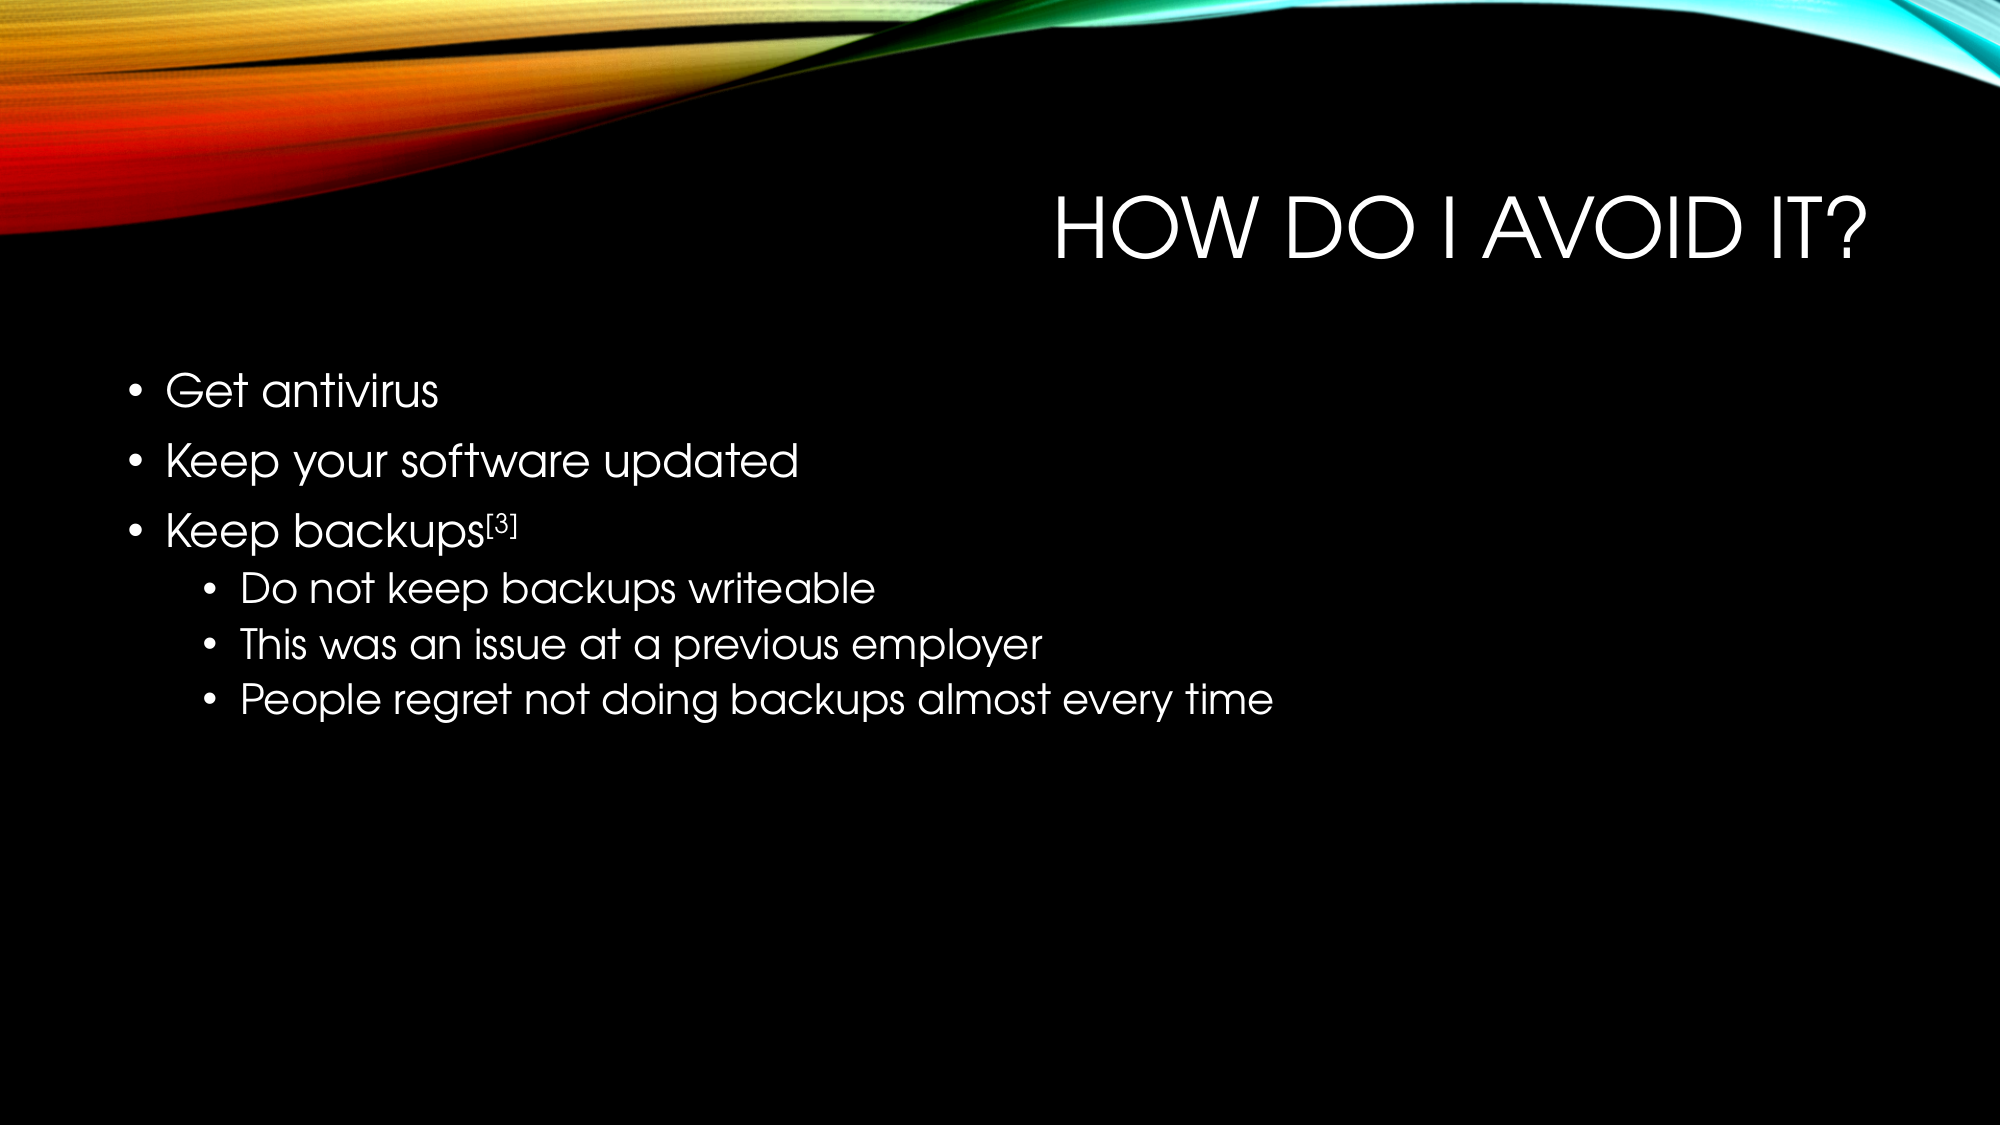

# How do I avoid it?
Get antivirus
Keep your software updated
Keep backups[3]
Do not keep backups writeable
This was an issue at a previous employer
People regret not doing backups almost every time